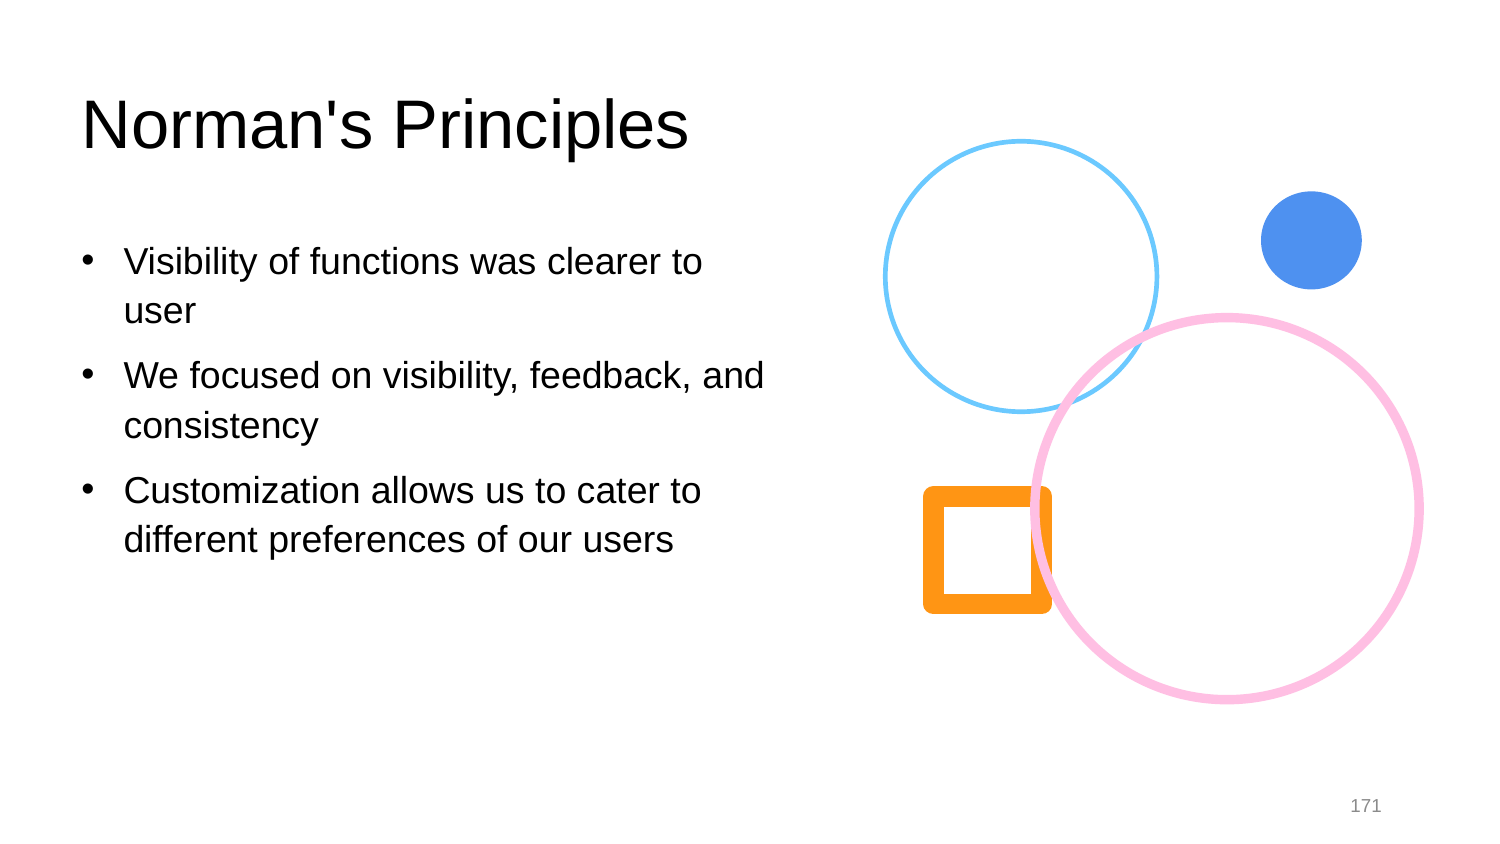

# Norman's Principles

Visibility of functions was clearer to user
We focused on visibility, feedback, and consistency
Customization allows us to cater to different preferences of our users

171